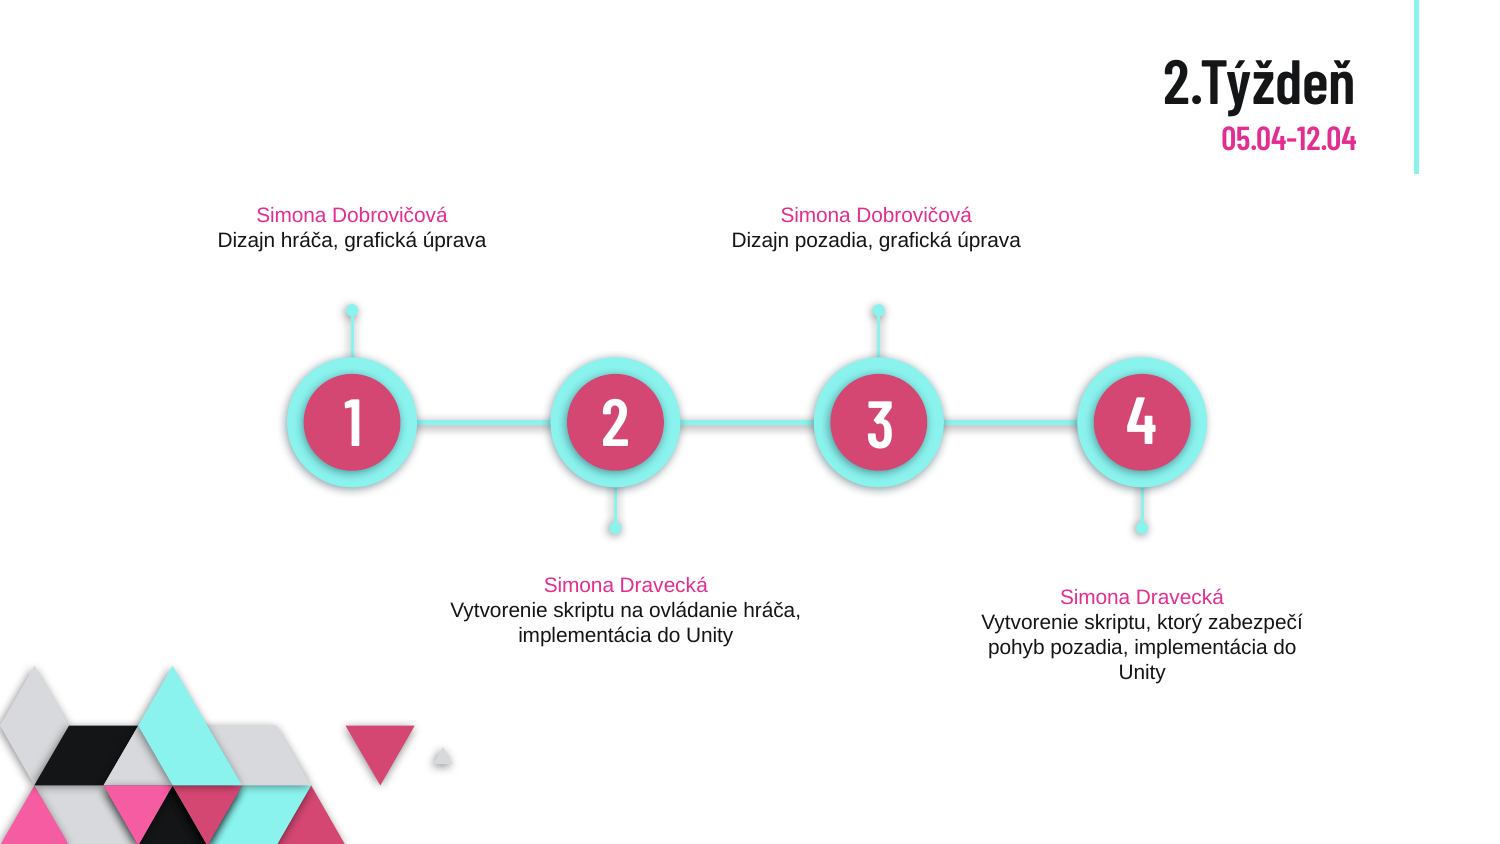

# 2.Týždeň 05.04-12.04
Simona Dobrovičová
Dizajn pozadia, grafická úprava
Simona Dobrovičová
Dizajn hráča, grafická úprava

4
1
2
3
02
04
01
03
Simona Dravecká
Vytvorenie skriptu na ovládanie hráča, implementácia do Unity
Simona Dravecká
Vytvorenie skriptu, ktorý zabezpečí pohyb pozadia, implementácia do Unity